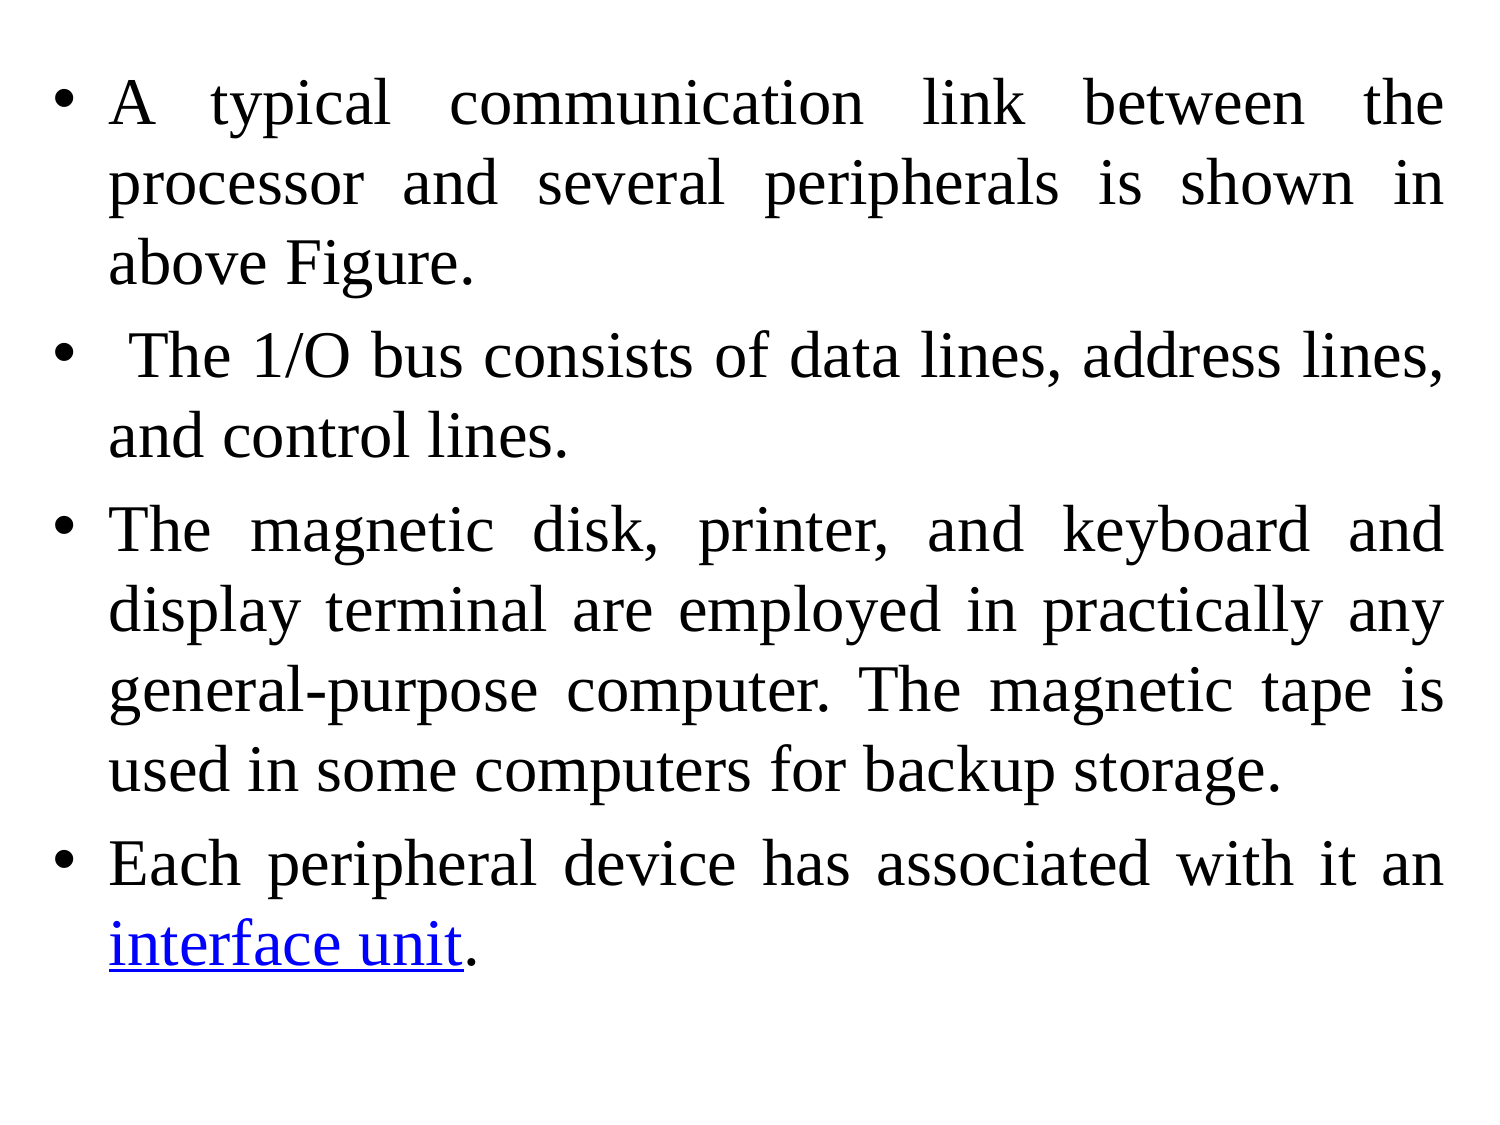

A typical communication link between the processor and several peripherals is shown in above Figure.
 The 1/O bus consists of data lines, address lines, and control lines.
The magnetic disk, printer, and keyboard and display terminal are employed in practically any general-purpose computer. The magnetic tape is used in some computers for backup storage.
Each peripheral device has associated with it an interface unit.